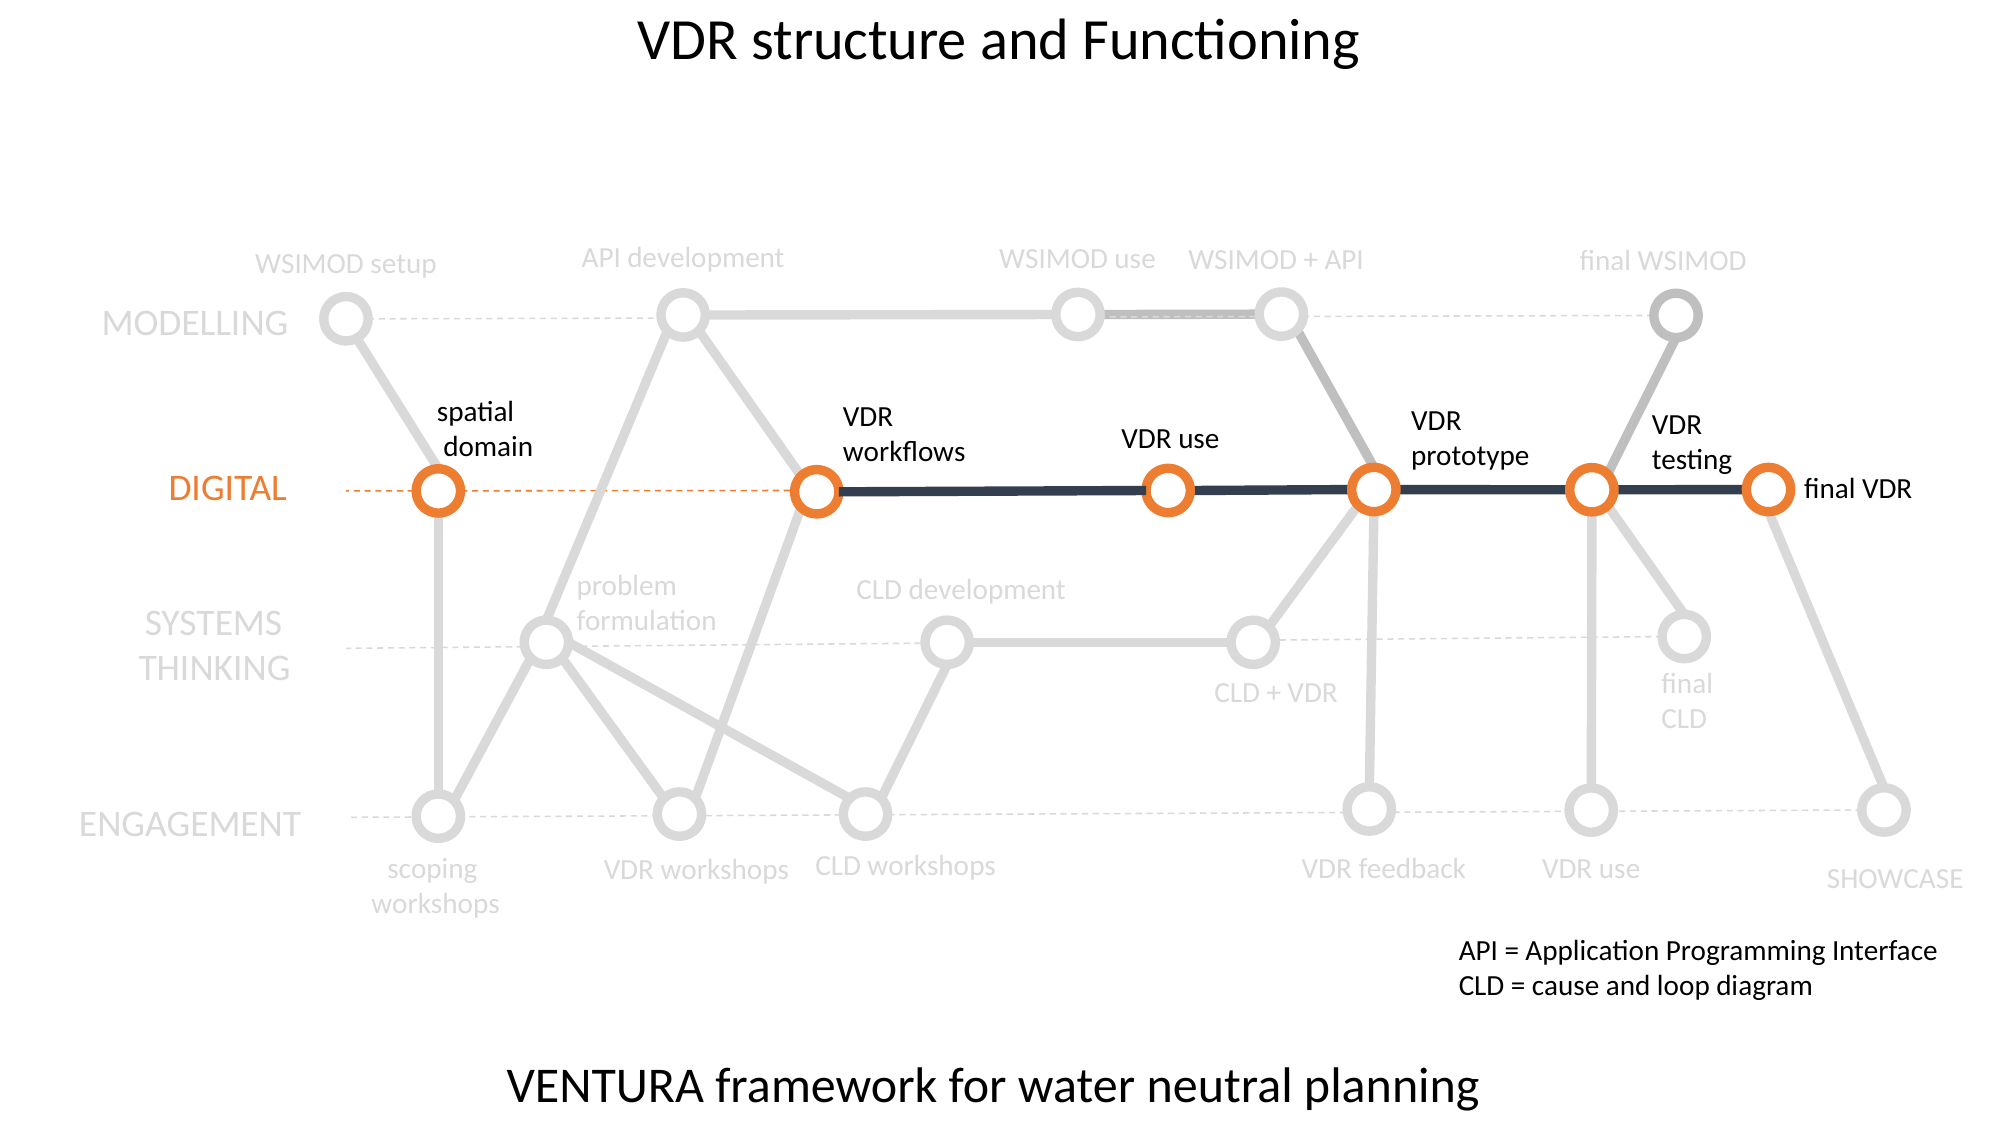

VDR structure and Functioning
API development
WSIMOD use
WSIMOD + API
final WSIMOD
WSIMOD setup
MODELLING

spatial
 domain
VDR
workflows
VDR
prototype
VDR
testing
VDR use
DIGITAL
final VDR

problem
formulation
CLD development
SYSTEMS
THINKING

final
CLD
CLD + VDR

ENGAGEMENT

CLD workshops
VDR use
scoping
workshops
VDR feedback
VDR workshops
SHOWCASE
API = Application Programming Interface
CLD = cause and loop diagram
VENTURA framework for water neutral planning